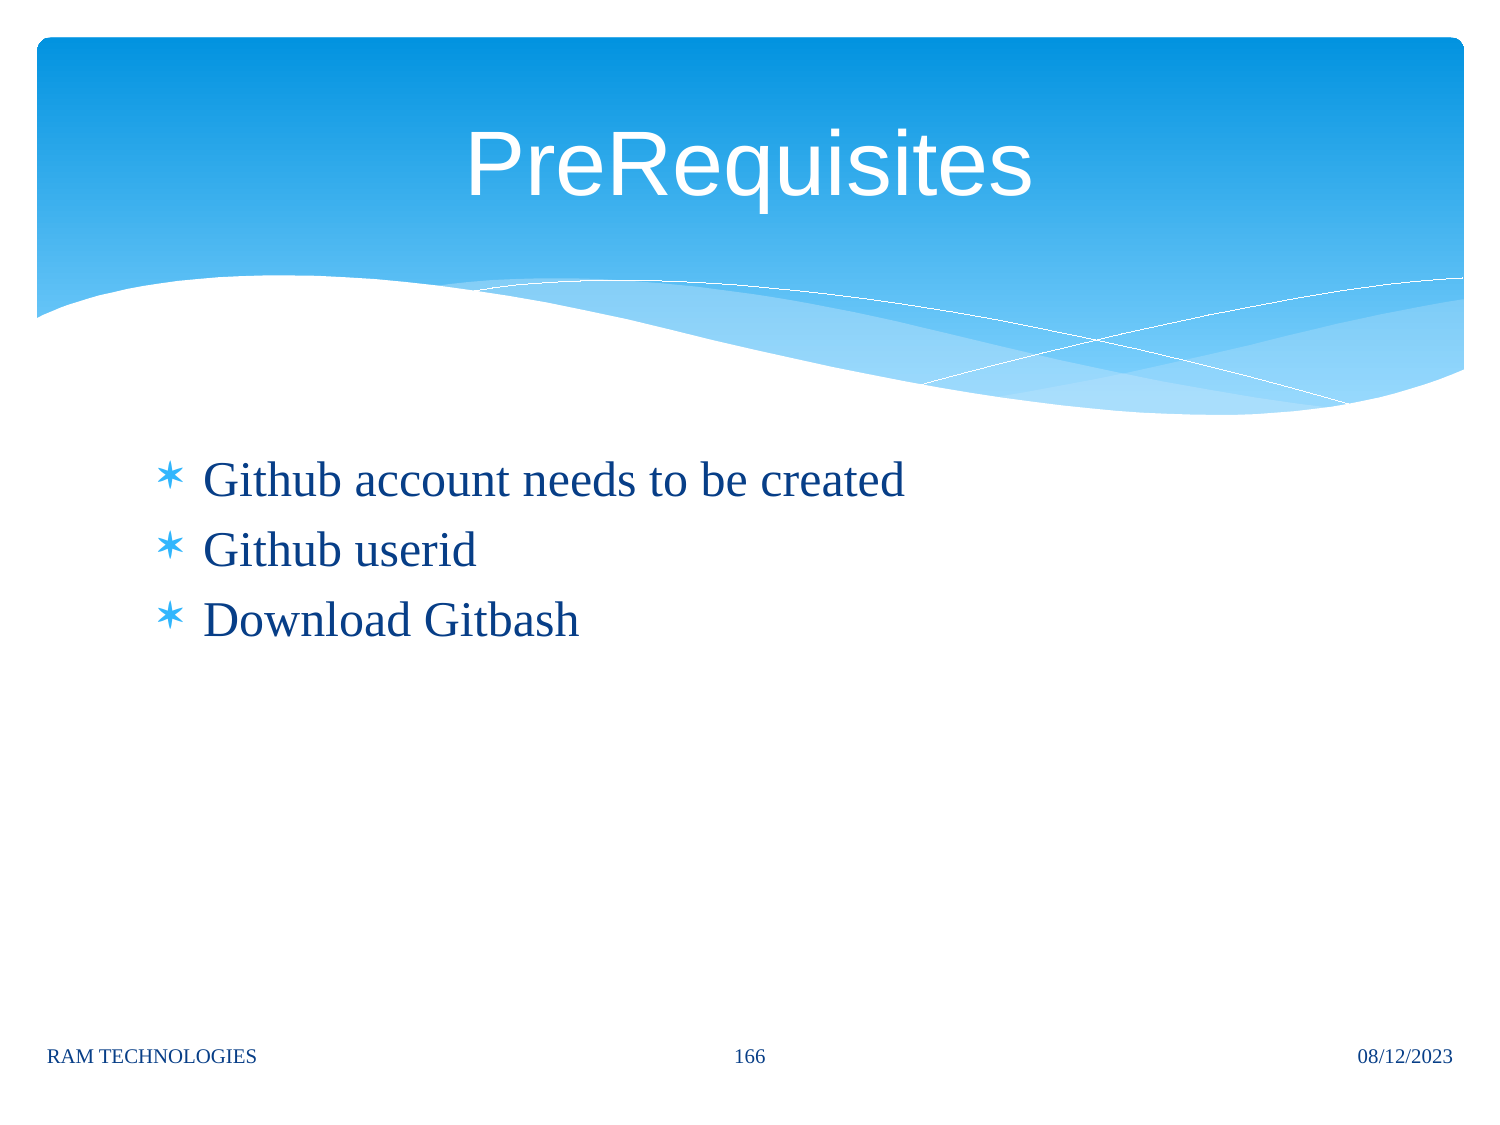

# PreRequisites
Github account needs to be created
Github userid
Download Gitbash
166
RAM TECHNOLOGIES
08/12/2023